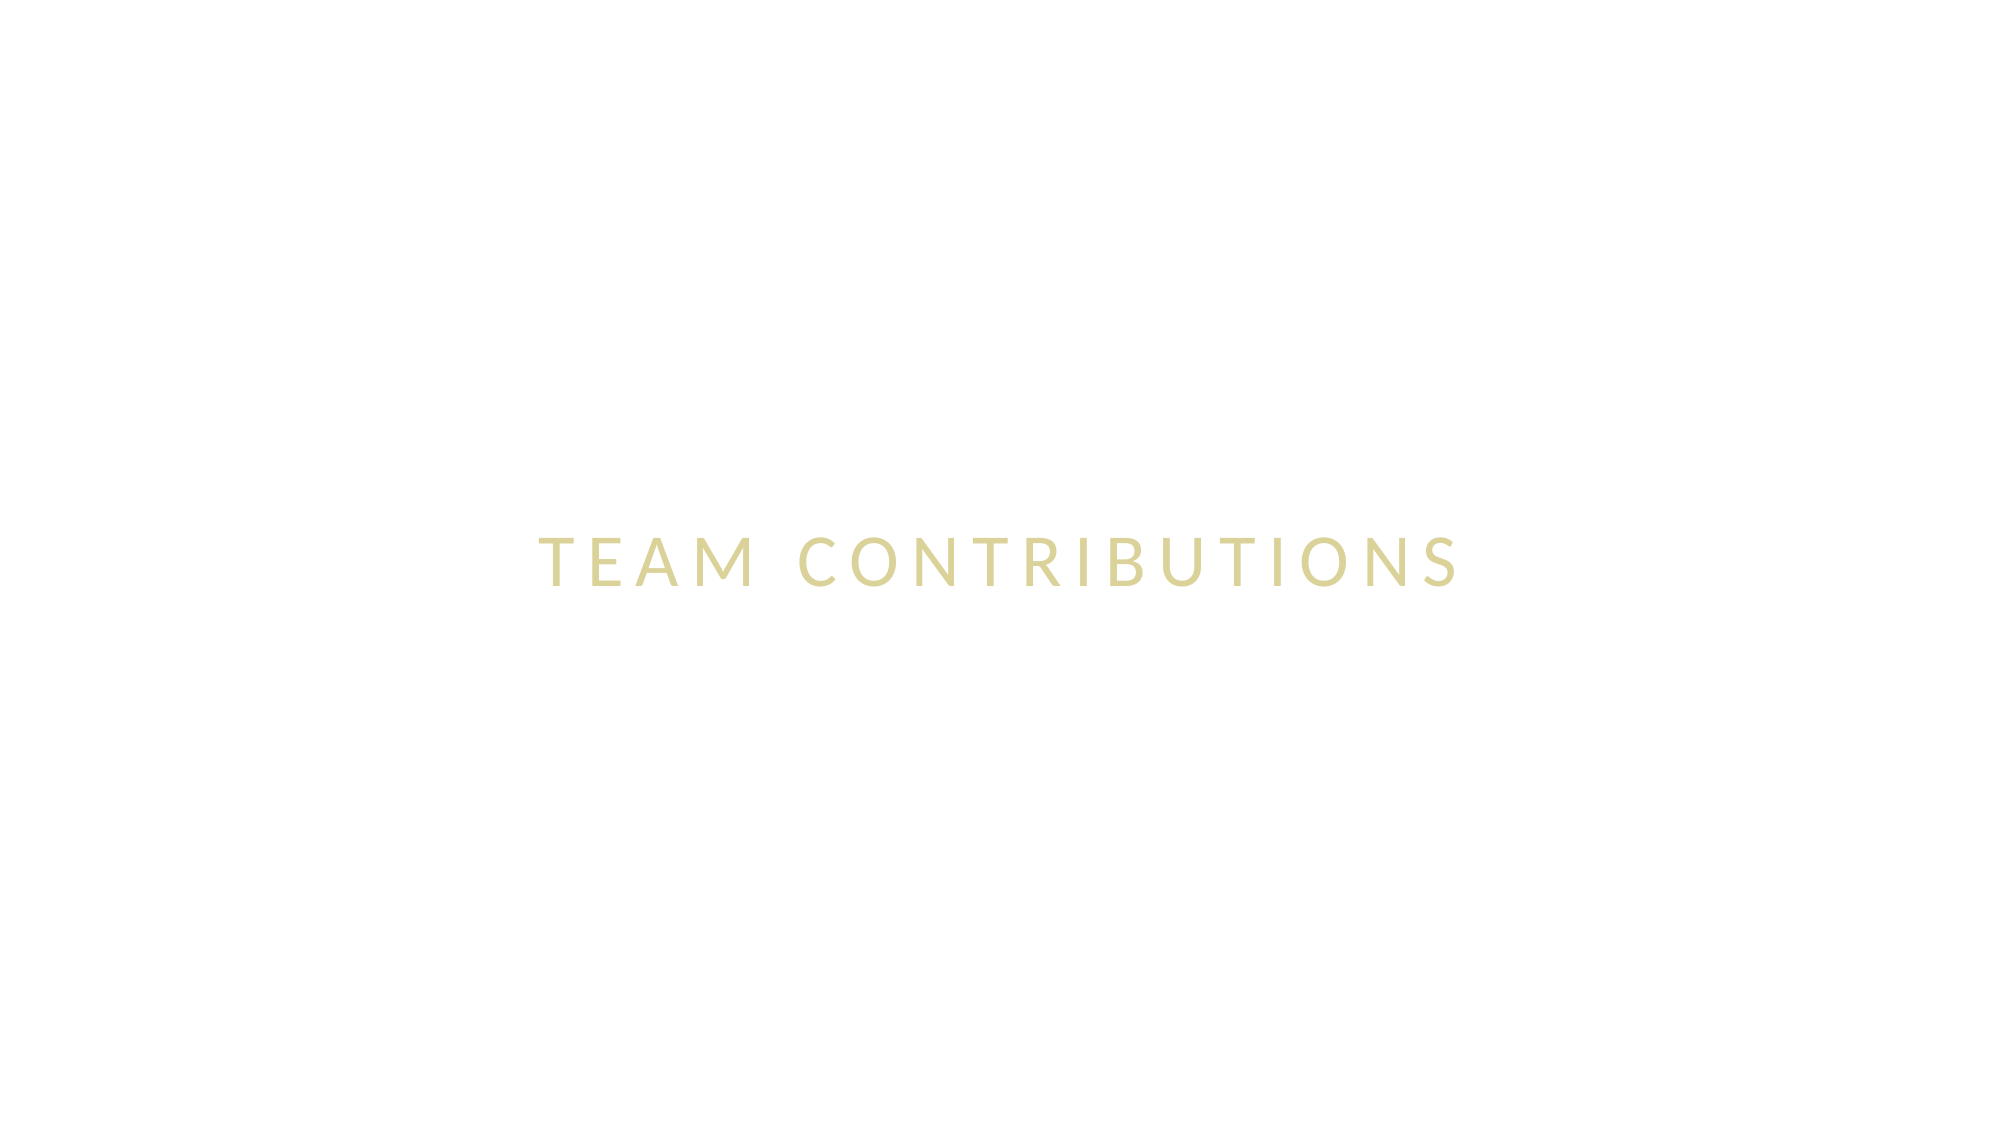

# TEAM CONTRIBUTIONS
M A L E R E I     Usability Testing and Verification
44